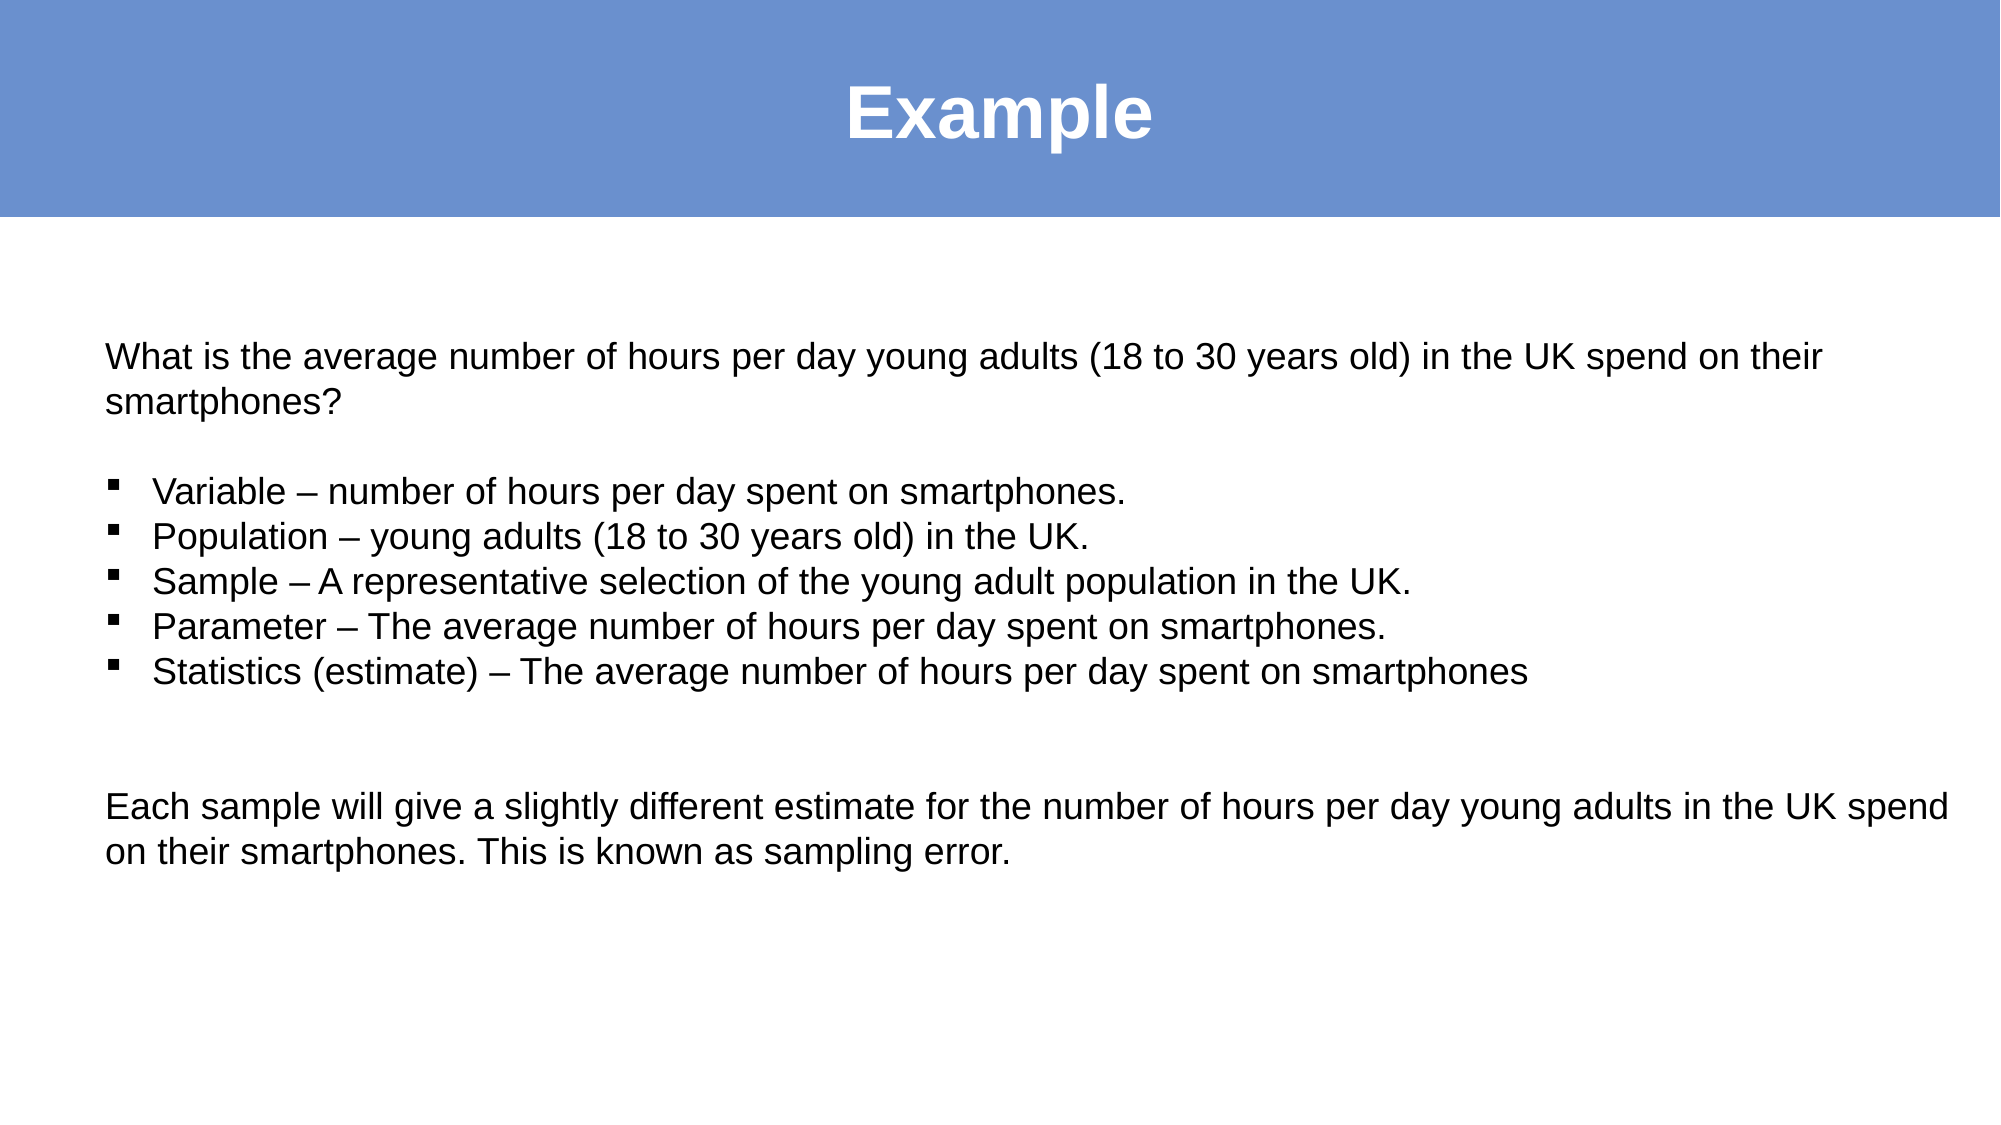

Example
What is the average number of hours per day young adults (18 to 30 years old) in the UK spend on their smartphones?

Variable – number of hours per day spent on smartphones.
Population – young adults (18 to 30 years old) in the UK.
Sample – A representative selection of the young adult population in the UK.
Parameter – The average number of hours per day spent on smartphones.
Statistics (estimate) – The average number of hours per day spent on smartphones

Each sample will give a slightly different estimate for the number of hours per day young adults in the UK spend on their smartphones. This is known as sampling error.